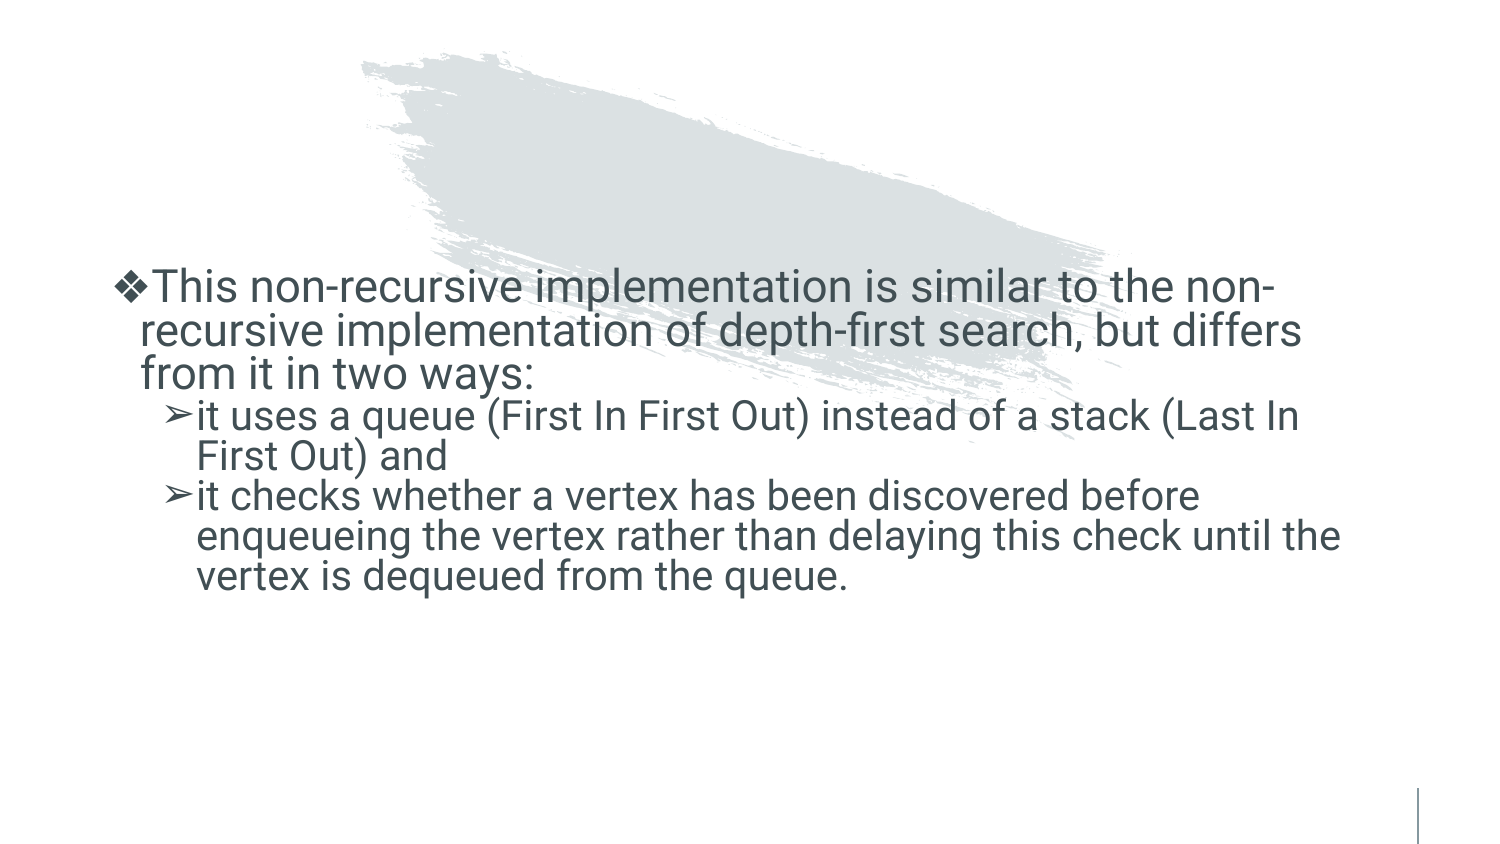

This non-recursive implementation is similar to the non-recursive implementation of depth-first search, but differs from it in two ways:
it uses a queue (First In First Out) instead of a stack (Last In First Out) and
it checks whether a vertex has been discovered before enqueueing the vertex rather than delaying this check until the vertex is dequeued from the queue.